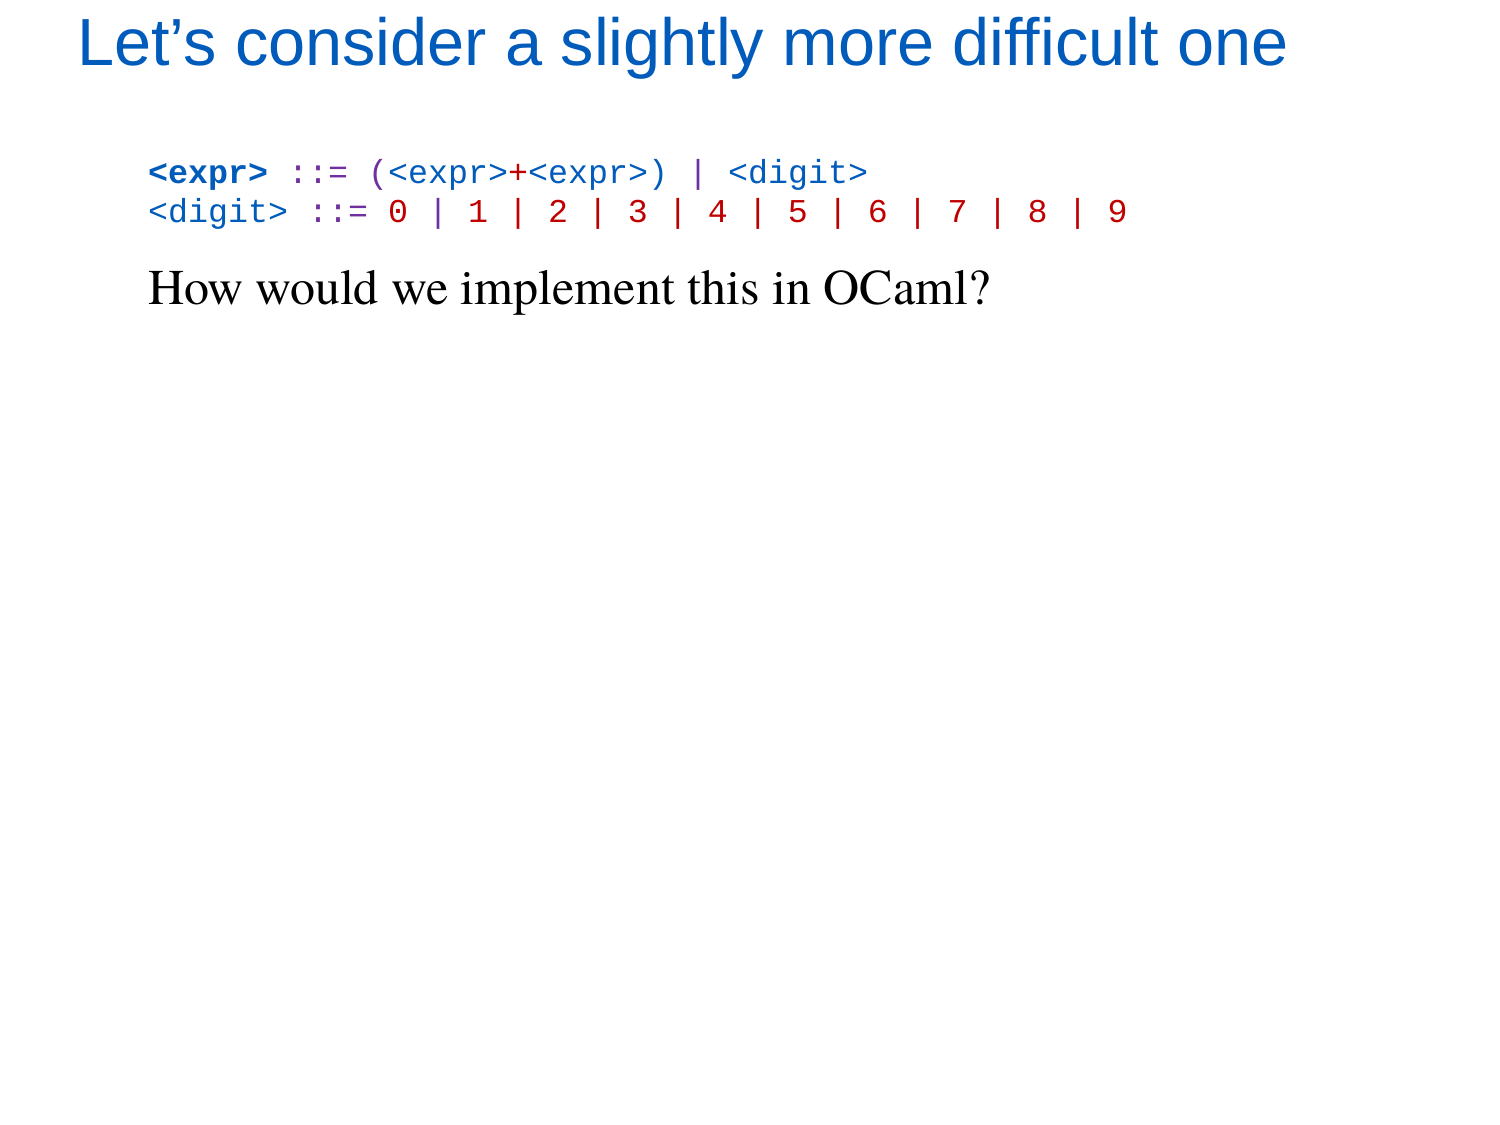

# Let’s consider a slightly more difficult one
<expr> ::= (<expr>+<expr>) | <digit>
<digit> ::= 0 | 1 | 2 | 3 | 4 | 5 | 6 | 7 | 8 | 9
How would we implement this in OCaml?